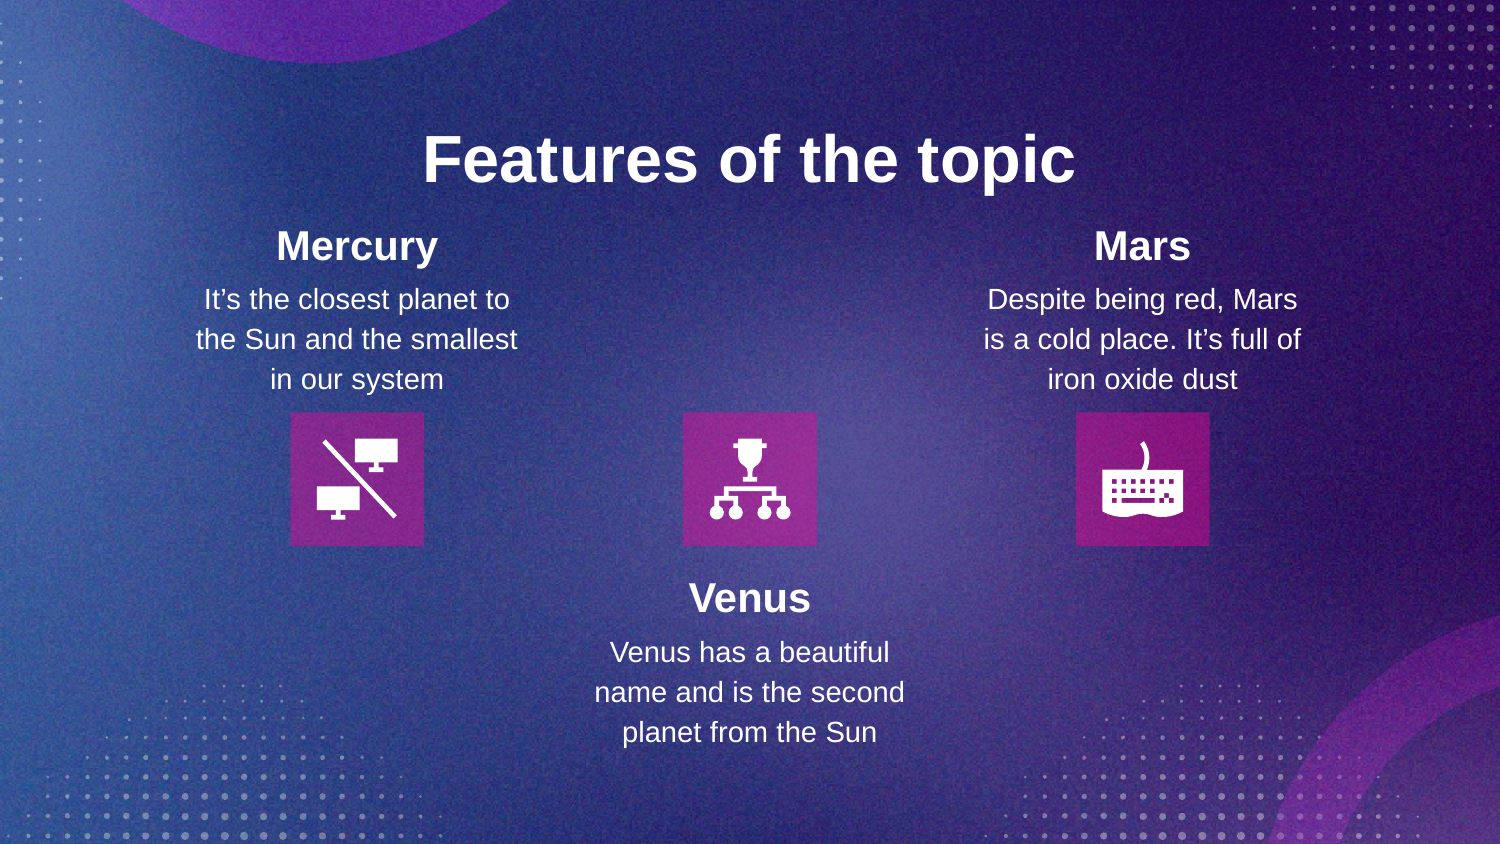

# Features of the topic

Mercury
Mars
It’s the closest planet to the Sun and the smallest in our system
Despite being red, Mars is a cold place. It’s full of iron oxide dust

Venus
Venus has a beautiful name and is the second planet from the Sun